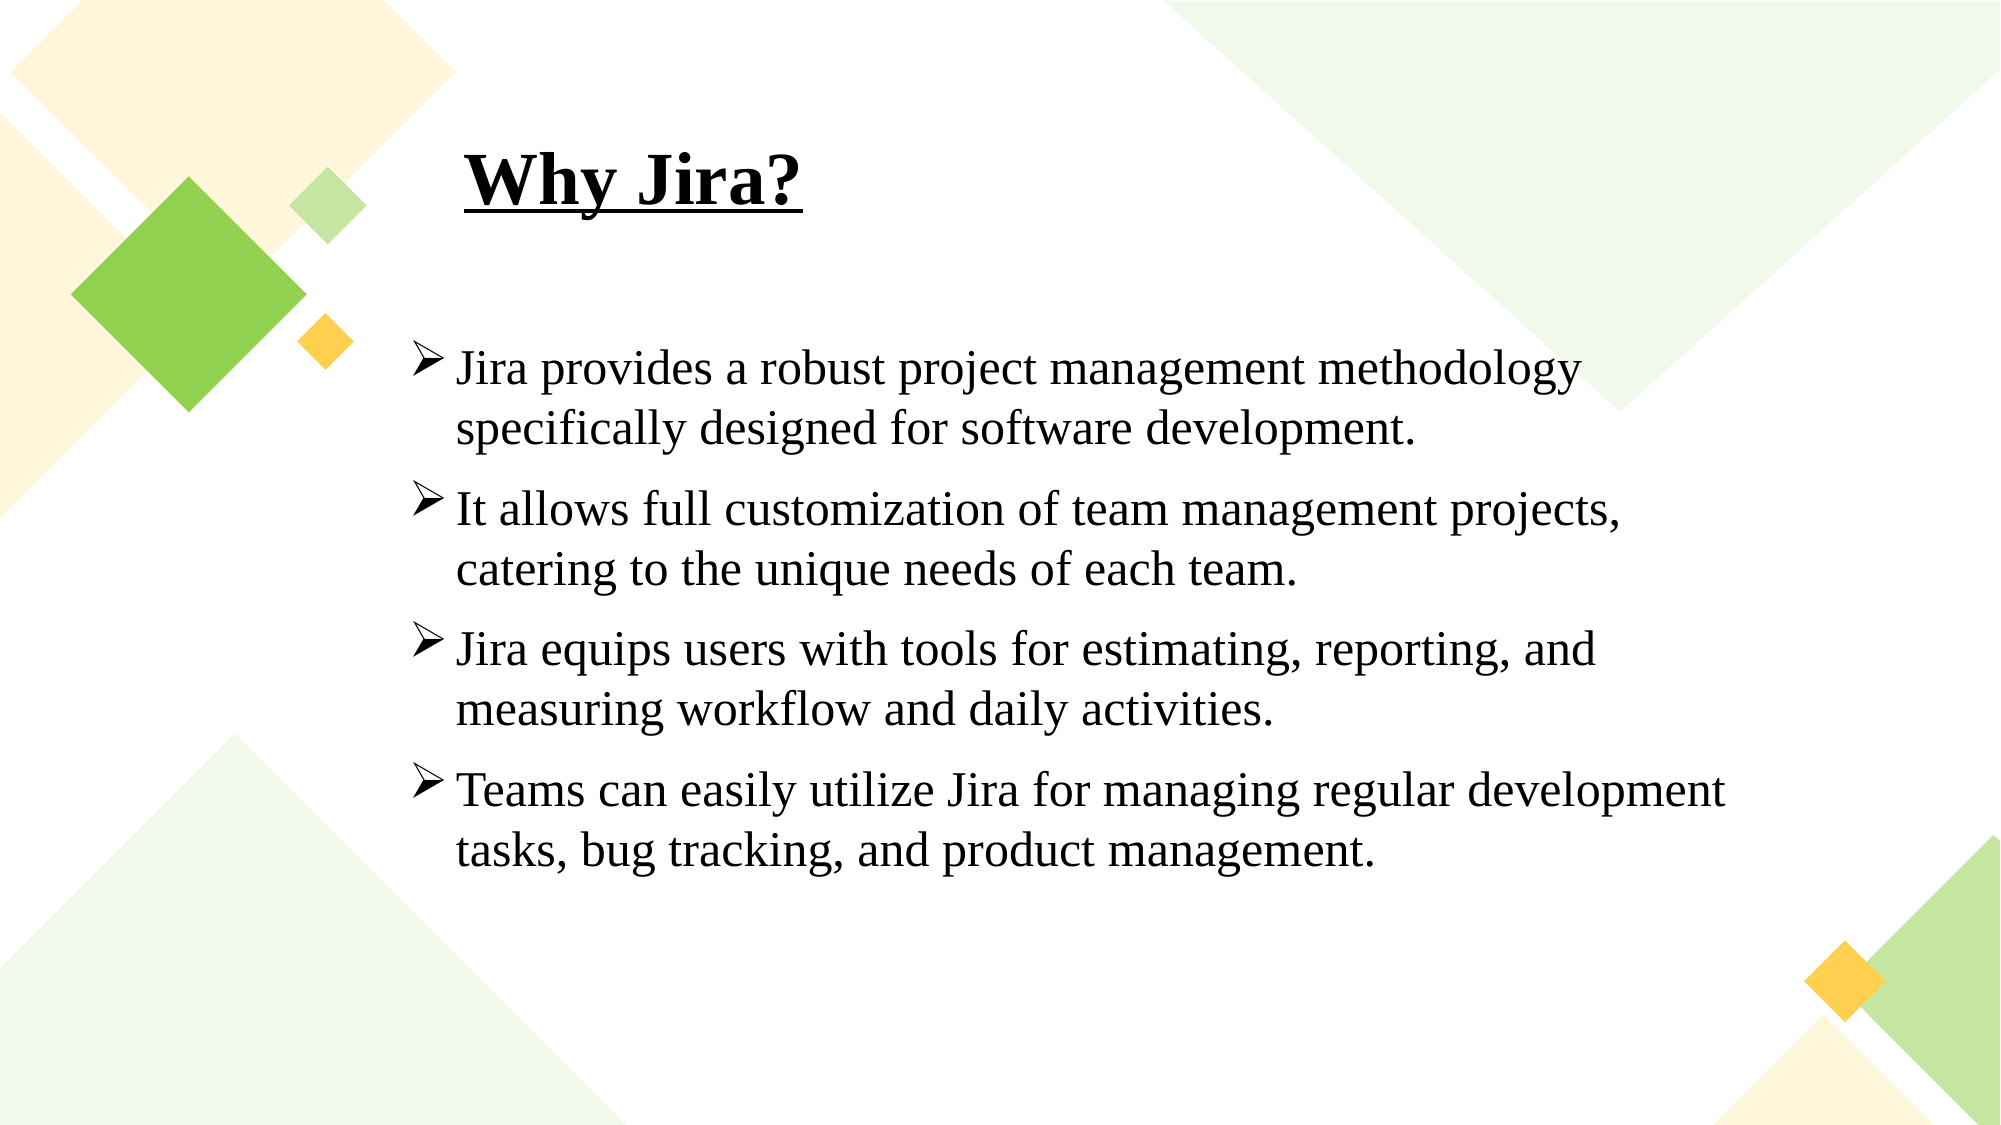

Why Jira?

Jira provides a robust project management methodology specifically designed for software development.
It allows full customization of team management projects, catering to the unique needs of each team.
Jira equips users with tools for estimating, reporting, and measuring workflow and daily activities.
Teams can easily utilize Jira for managing regular development tasks, bug tracking, and product management.